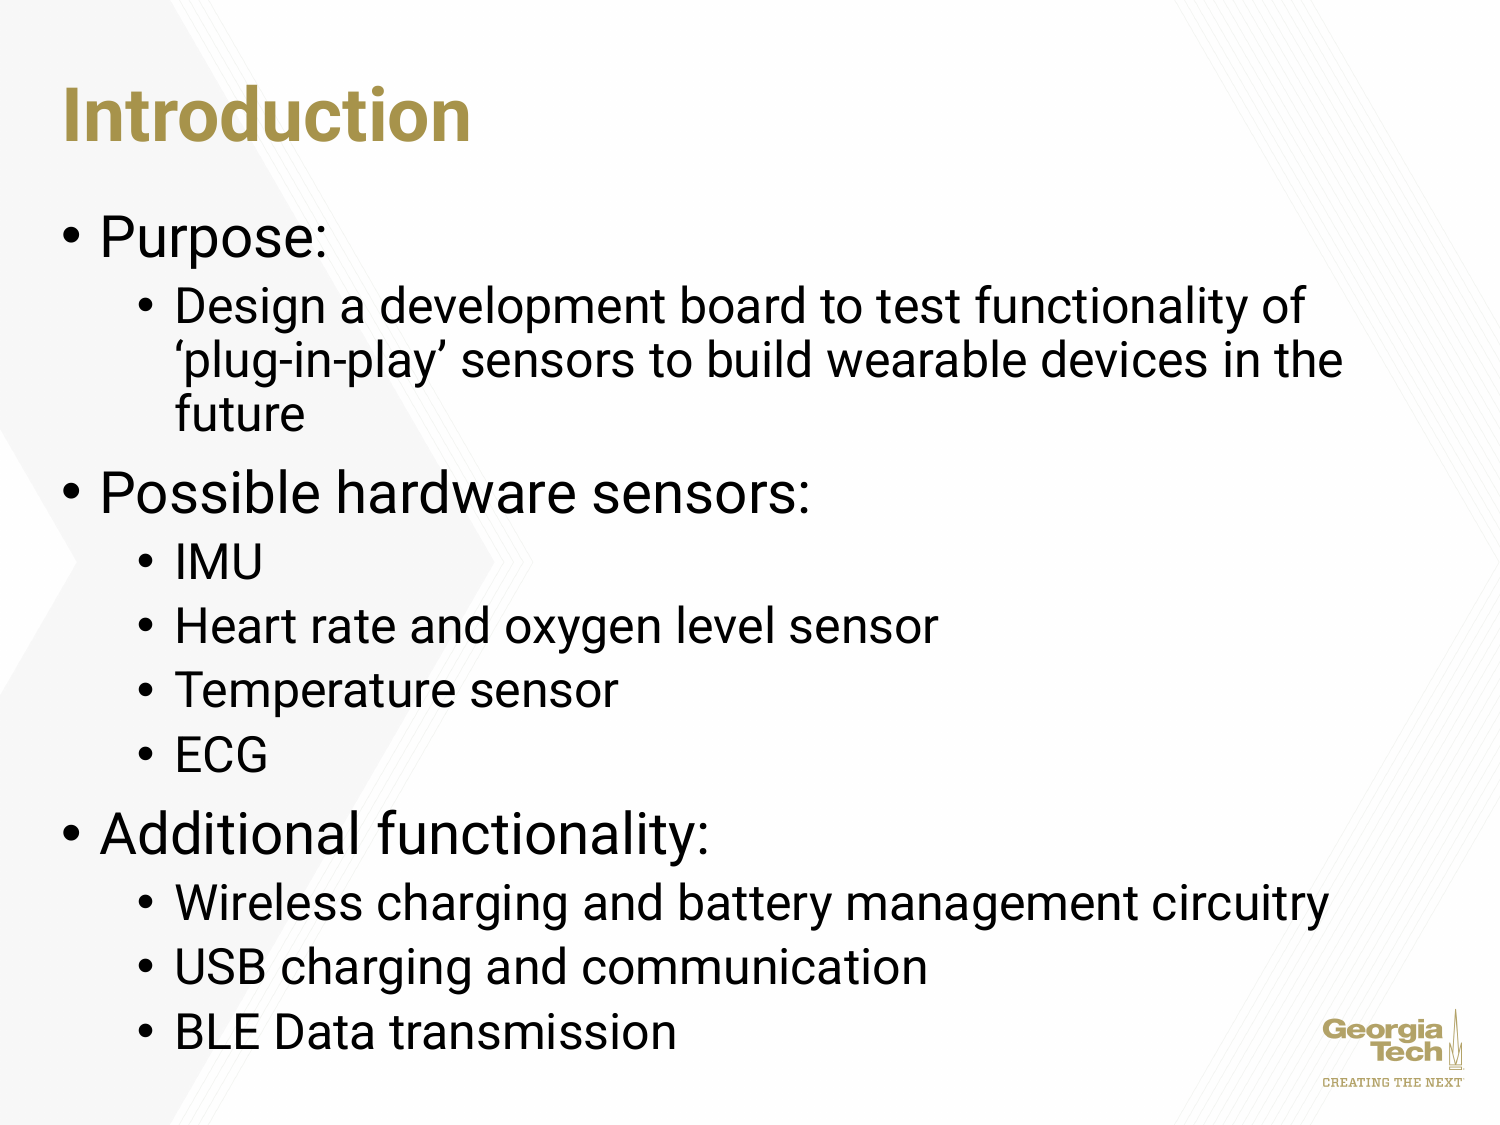

# Introduction
Purpose:
Design a development board to test functionality of ‘plug-in-play’ sensors to build wearable devices in the future
Possible hardware sensors:
IMU
Heart rate and oxygen level sensor
Temperature sensor
ECG
Additional functionality:
Wireless charging and battery management circuitry
USB charging and communication
BLE Data transmission